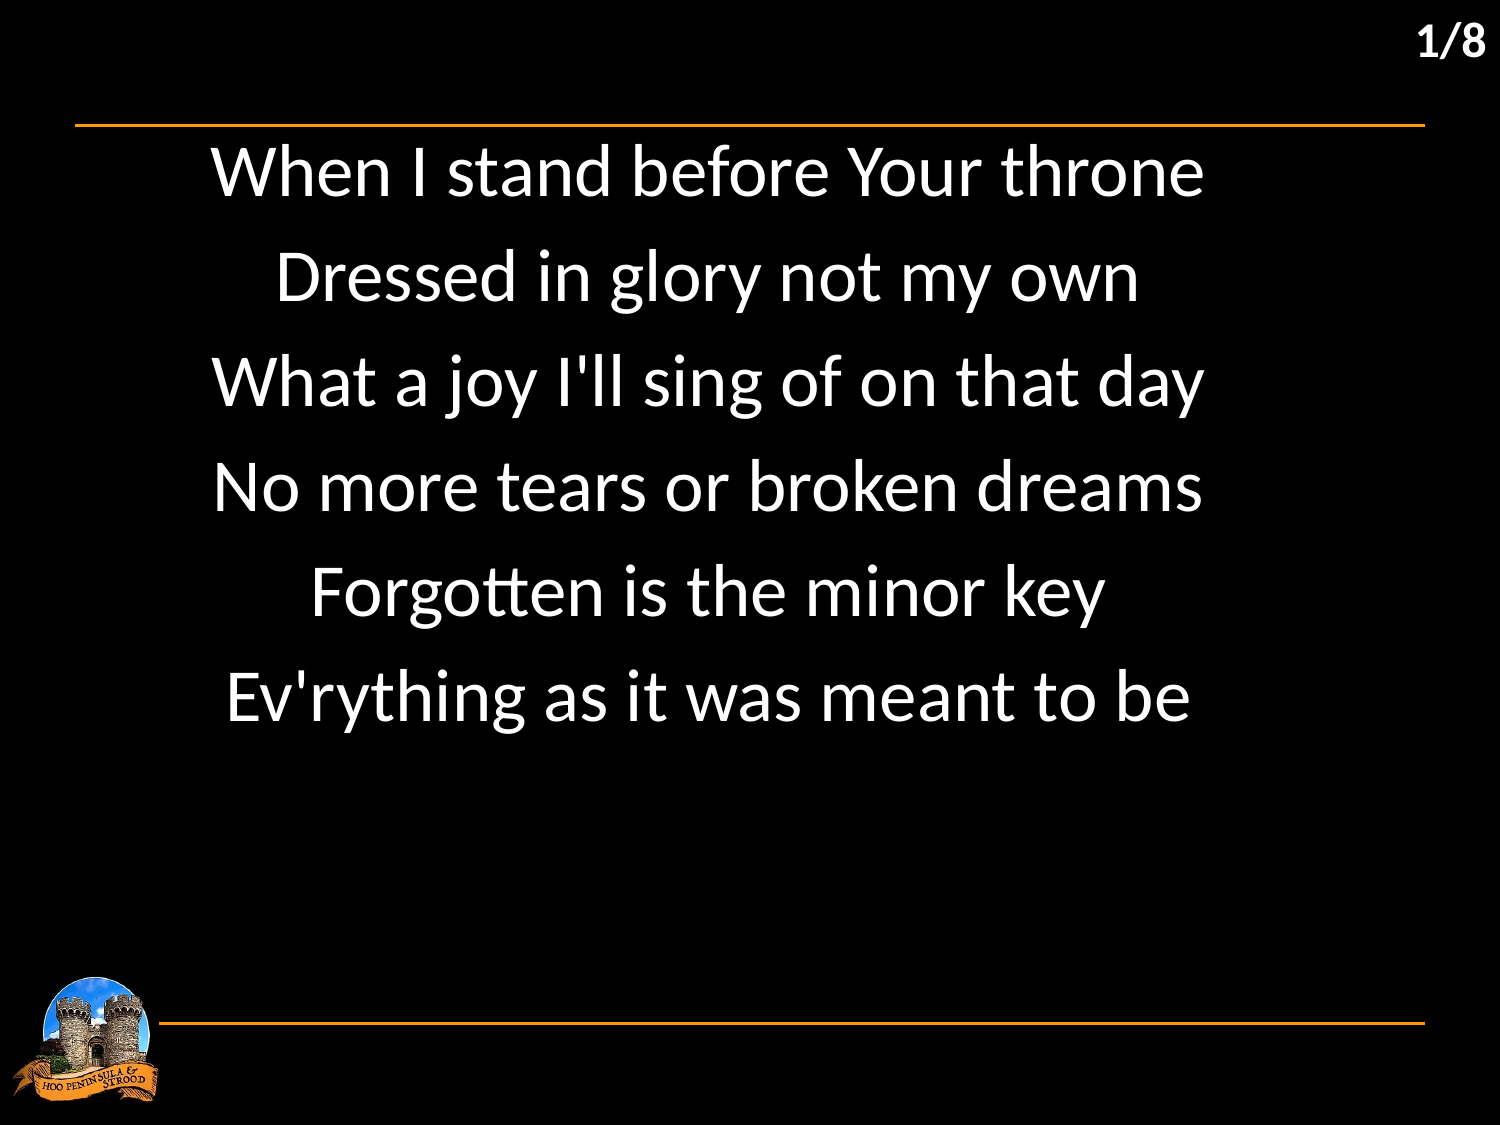

1/8
When I stand before Your throne
Dressed in glory not my own
What a joy I'll sing of on that day
No more tears or broken dreams
Forgotten is the minor key
Ev'rything as it was meant to be